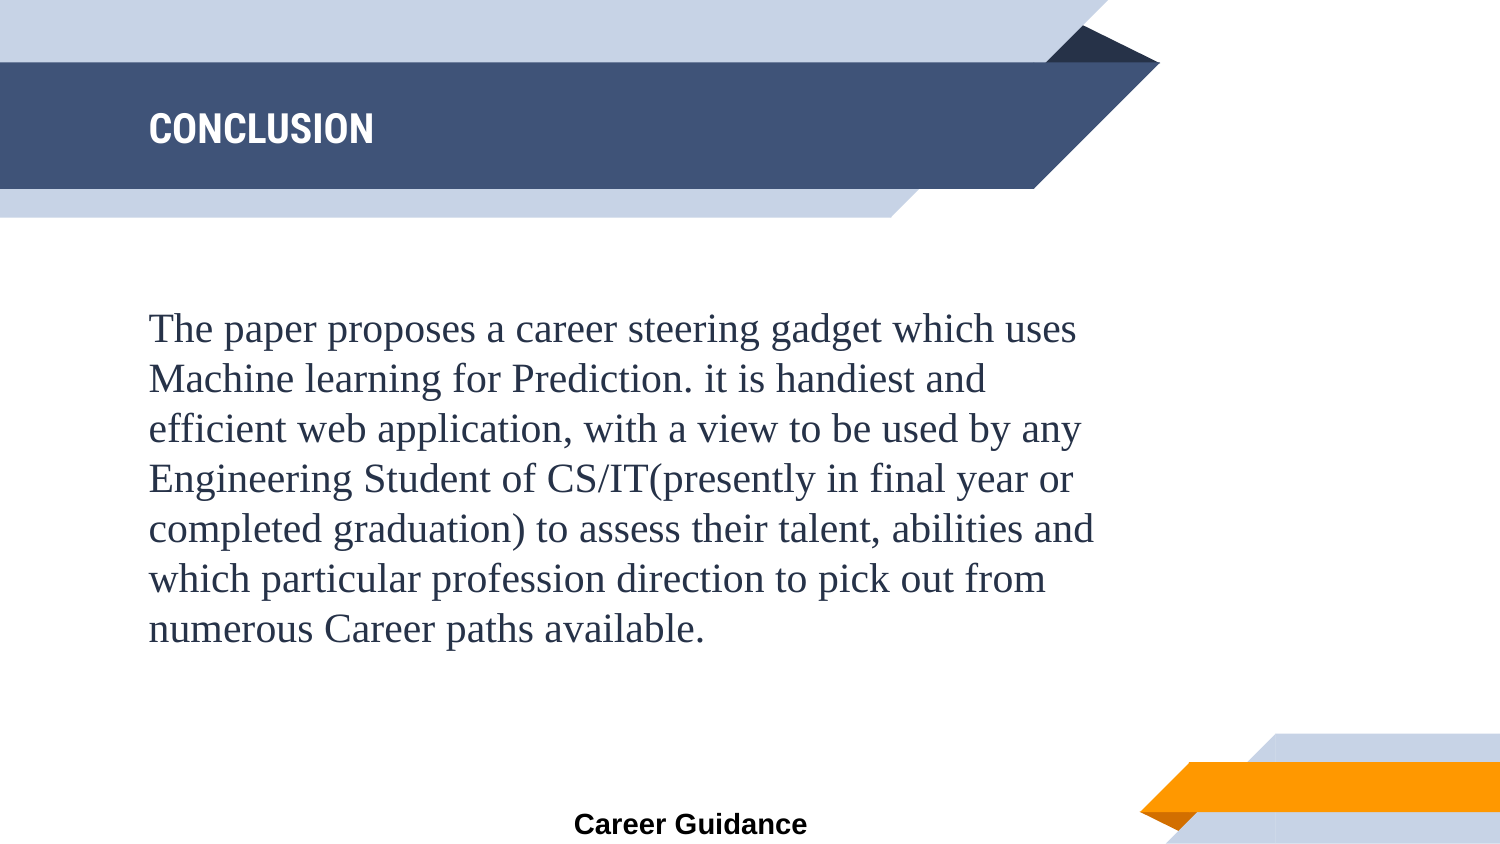

# CONCLUSION
The paper proposes a career steering gadget which uses Machine learning for Prediction. it is handiest and efficient web application, with a view to be used by any Engineering Student of CS/IT(presently in final year or completed graduation) to assess their talent, abilities and which particular profession direction to pick out from numerous Career paths available.

Career Guidance

35